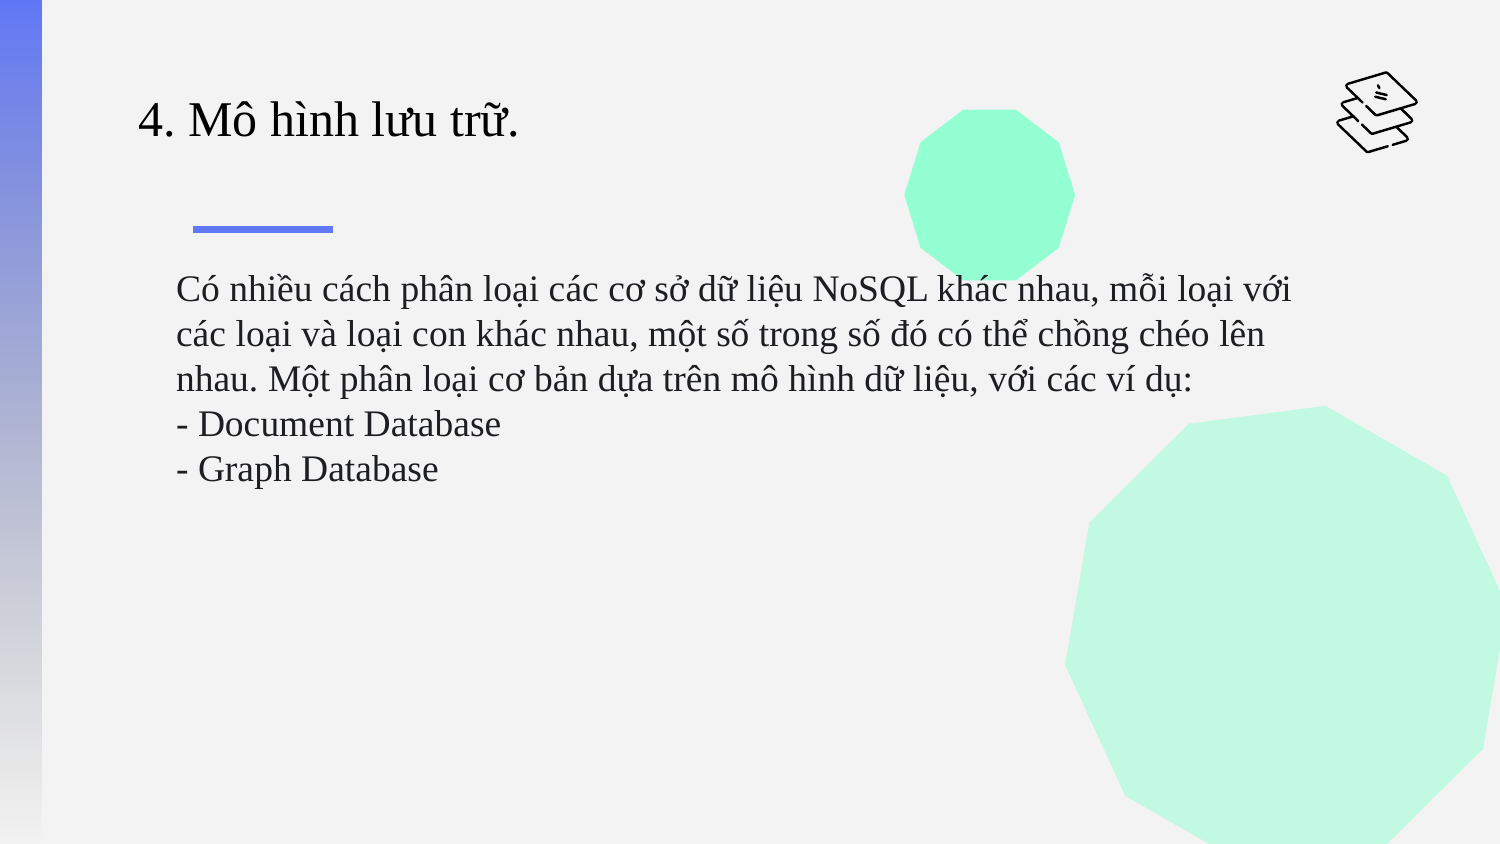

4. Mô hình lưu trữ.
Có nhiều cách phân loại các cơ sở dữ liệu NoSQL khác nhau, mỗi loại với các loại và loại con khác nhau, một số trong số đó có thể chồng chéo lên nhau. Một phân loại cơ bản dựa trên mô hình dữ liệu, với các ví dụ:
- Document Database
- Graph Database